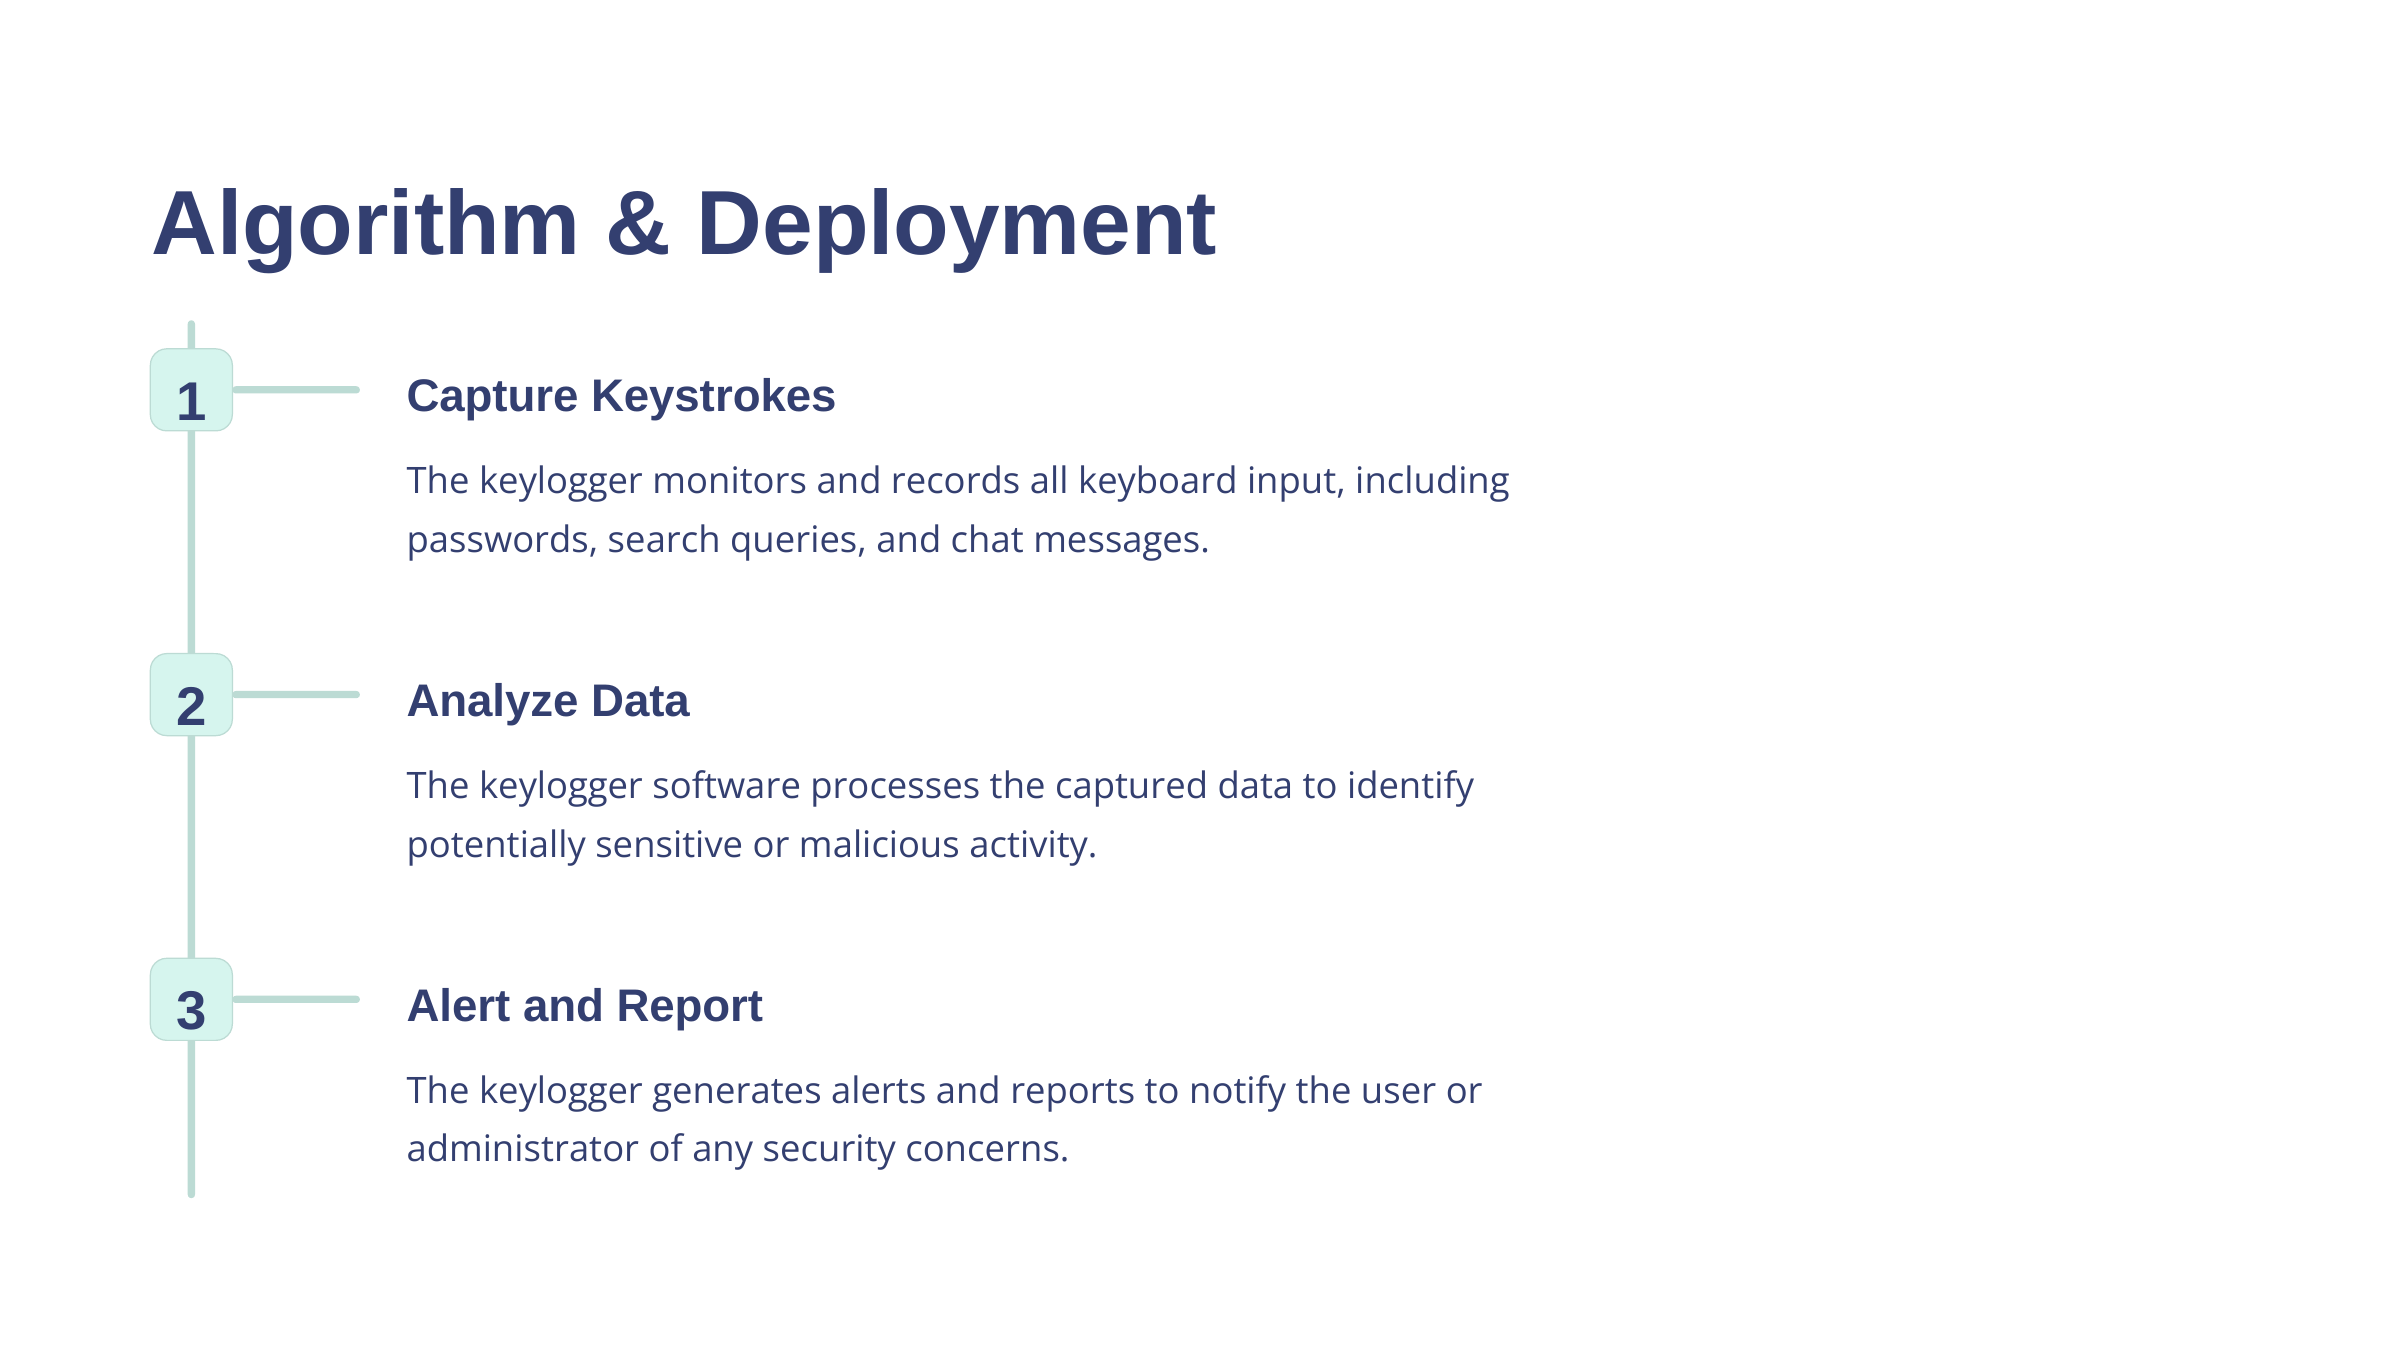

Algorithm & Deployment

1
Capture Keystrokes

The keylogger monitors and records all keyboard input, including passwords, search queries, and chat messages.

2
Analyze Data

The keylogger software processes the captured data to identify potentially sensitive or malicious activity.

3
Alert and Report

The keylogger generates alerts and reports to notify the user or administrator of any security concerns.